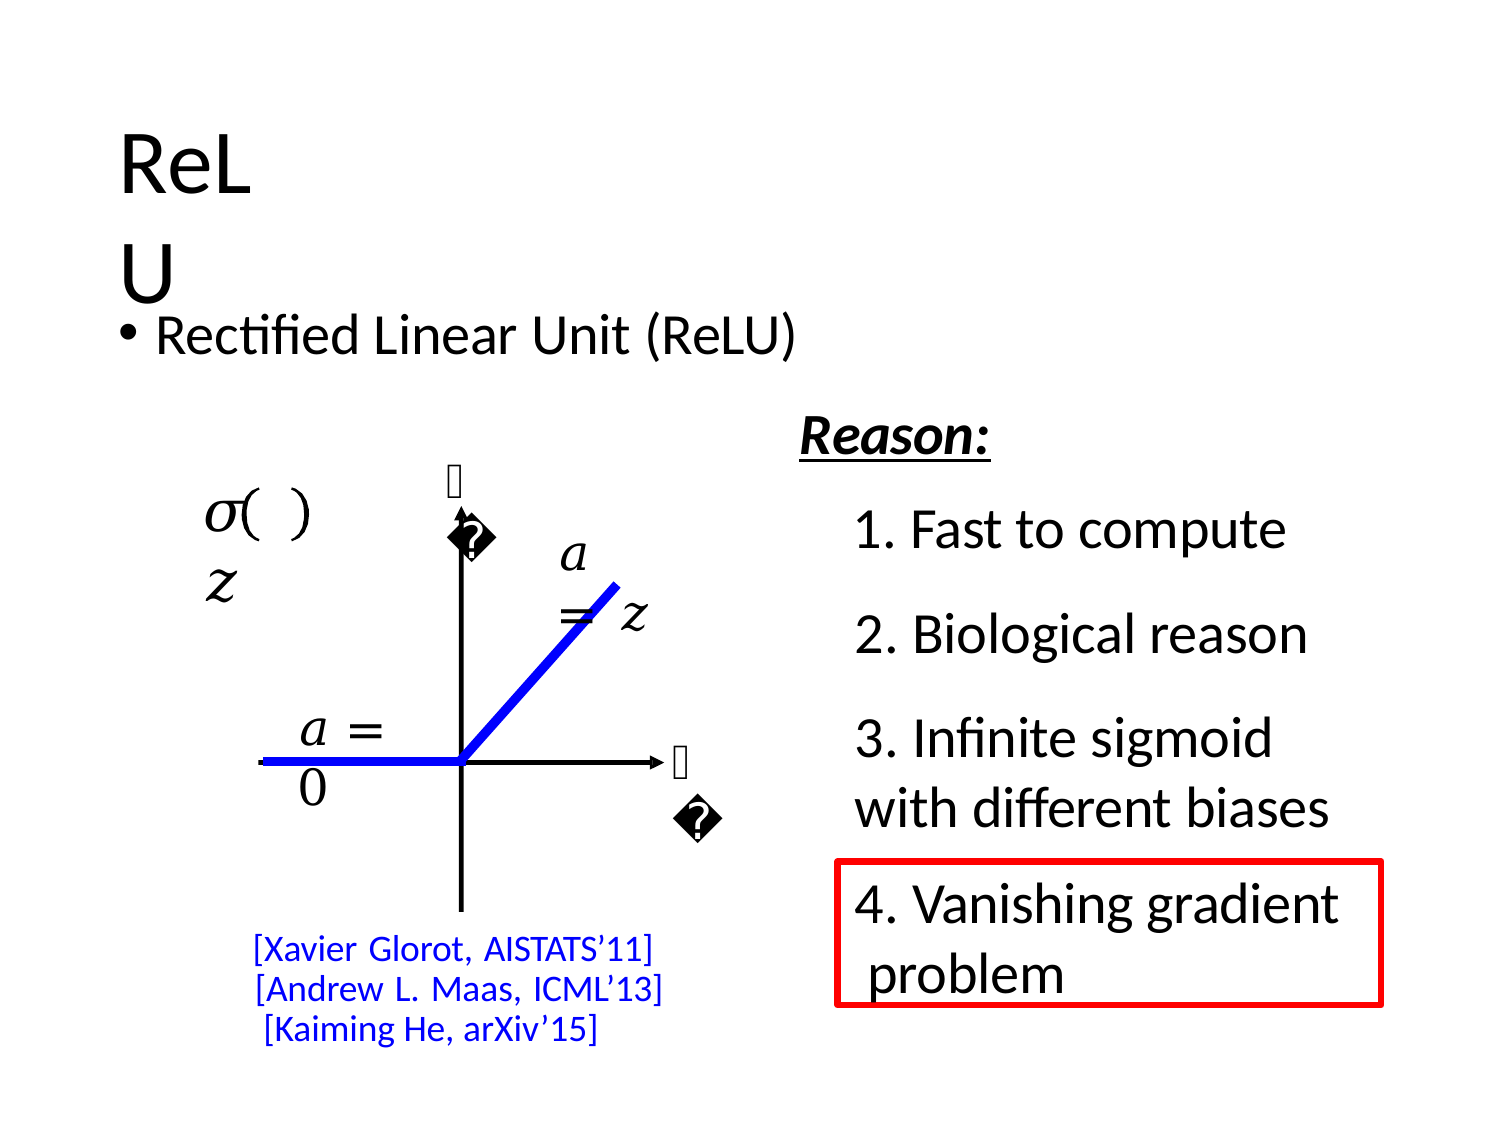

# ReLU
Rectified Linear Unit (ReLU)
Reason:
𝑎
Fast to compute
Biological reason
𝜎	𝑧

𝑎 = 𝑧

𝑎 = 0
3. Infinite sigmoid  with different biases
𝑧

4. Vanishing gradient  problem
[Xavier Glorot, AISTATS’11]  [Andrew L. Maas, ICML’13]  [Kaiming He, arXiv’15]